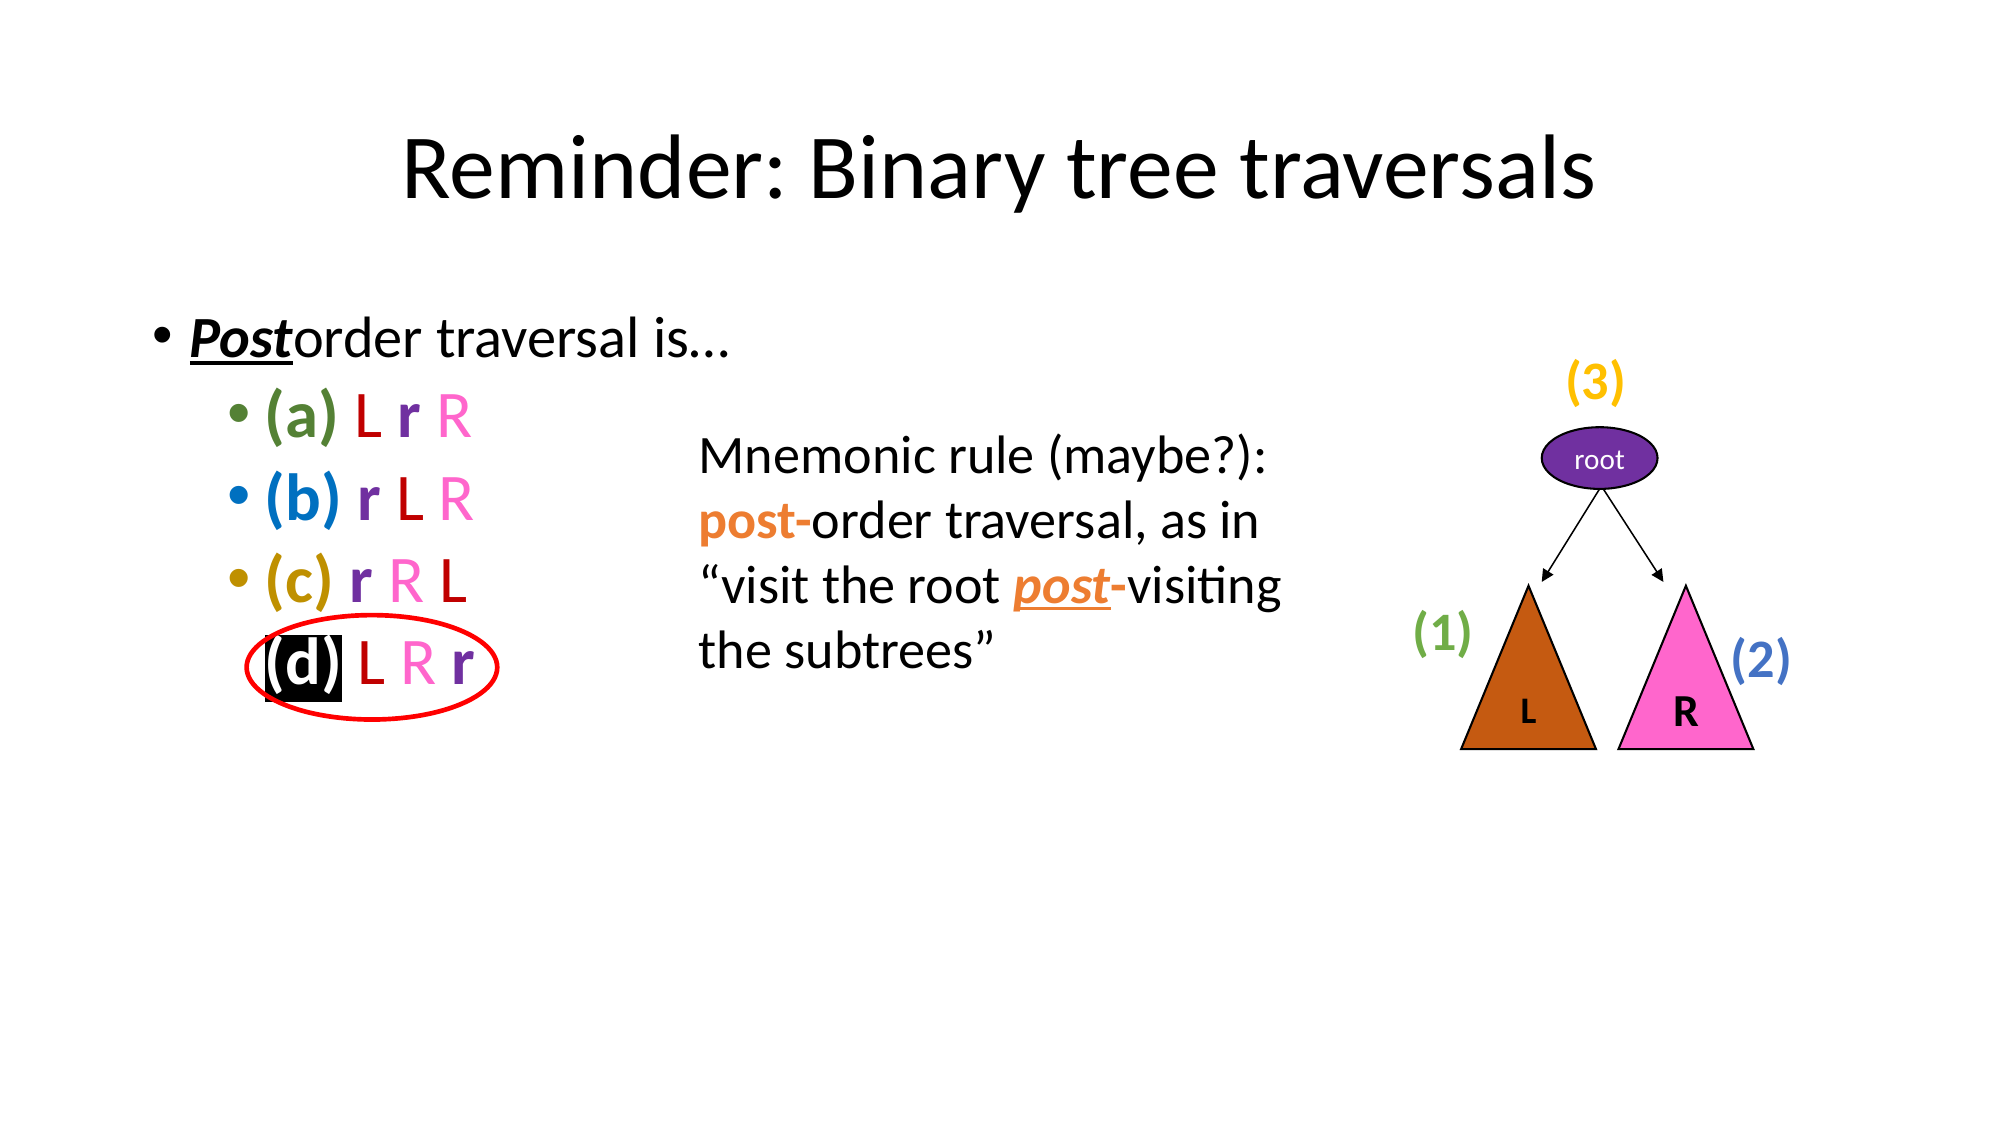

# Reminder: Binary tree traversals
Postorder traversal is…
(a) L r R
(b) r L R
(c) r R L
(d) L R r
(3)
Mnemonic rule (maybe?): post-order traversal, as in “visit the root post-visiting the subtrees”
root
R
L
(1)

(2)